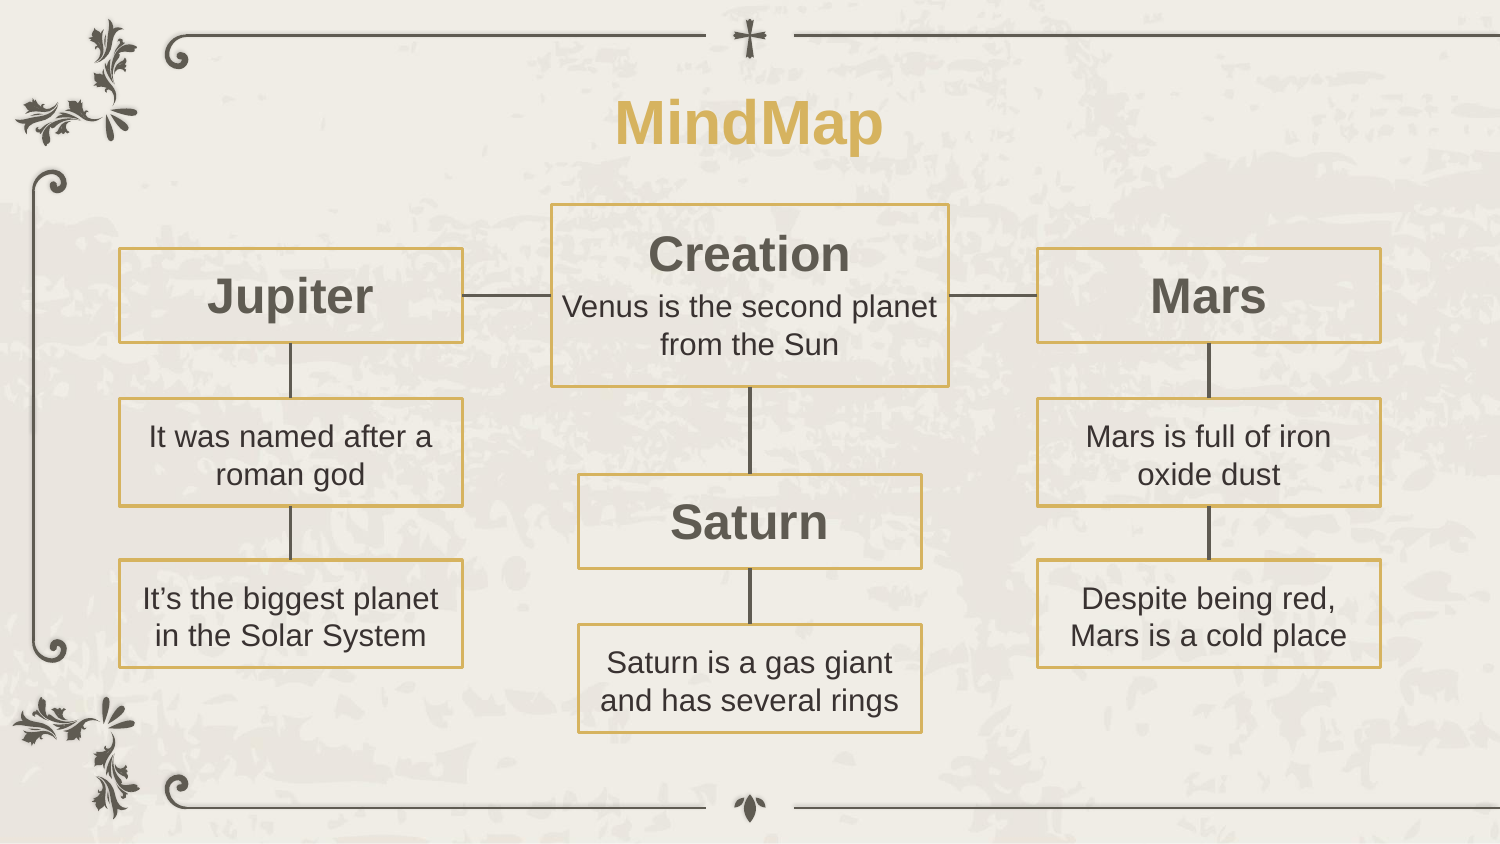

# MindMap

Creation
Jupiter
Mars
Venus is the second planet from the Sun
It was named after a roman god
Mars is full of iron oxide dust
Saturn
It’s the biggest planet in the Solar System
Despite being red, Mars is a cold place
Saturn is a gas giant and has several rings